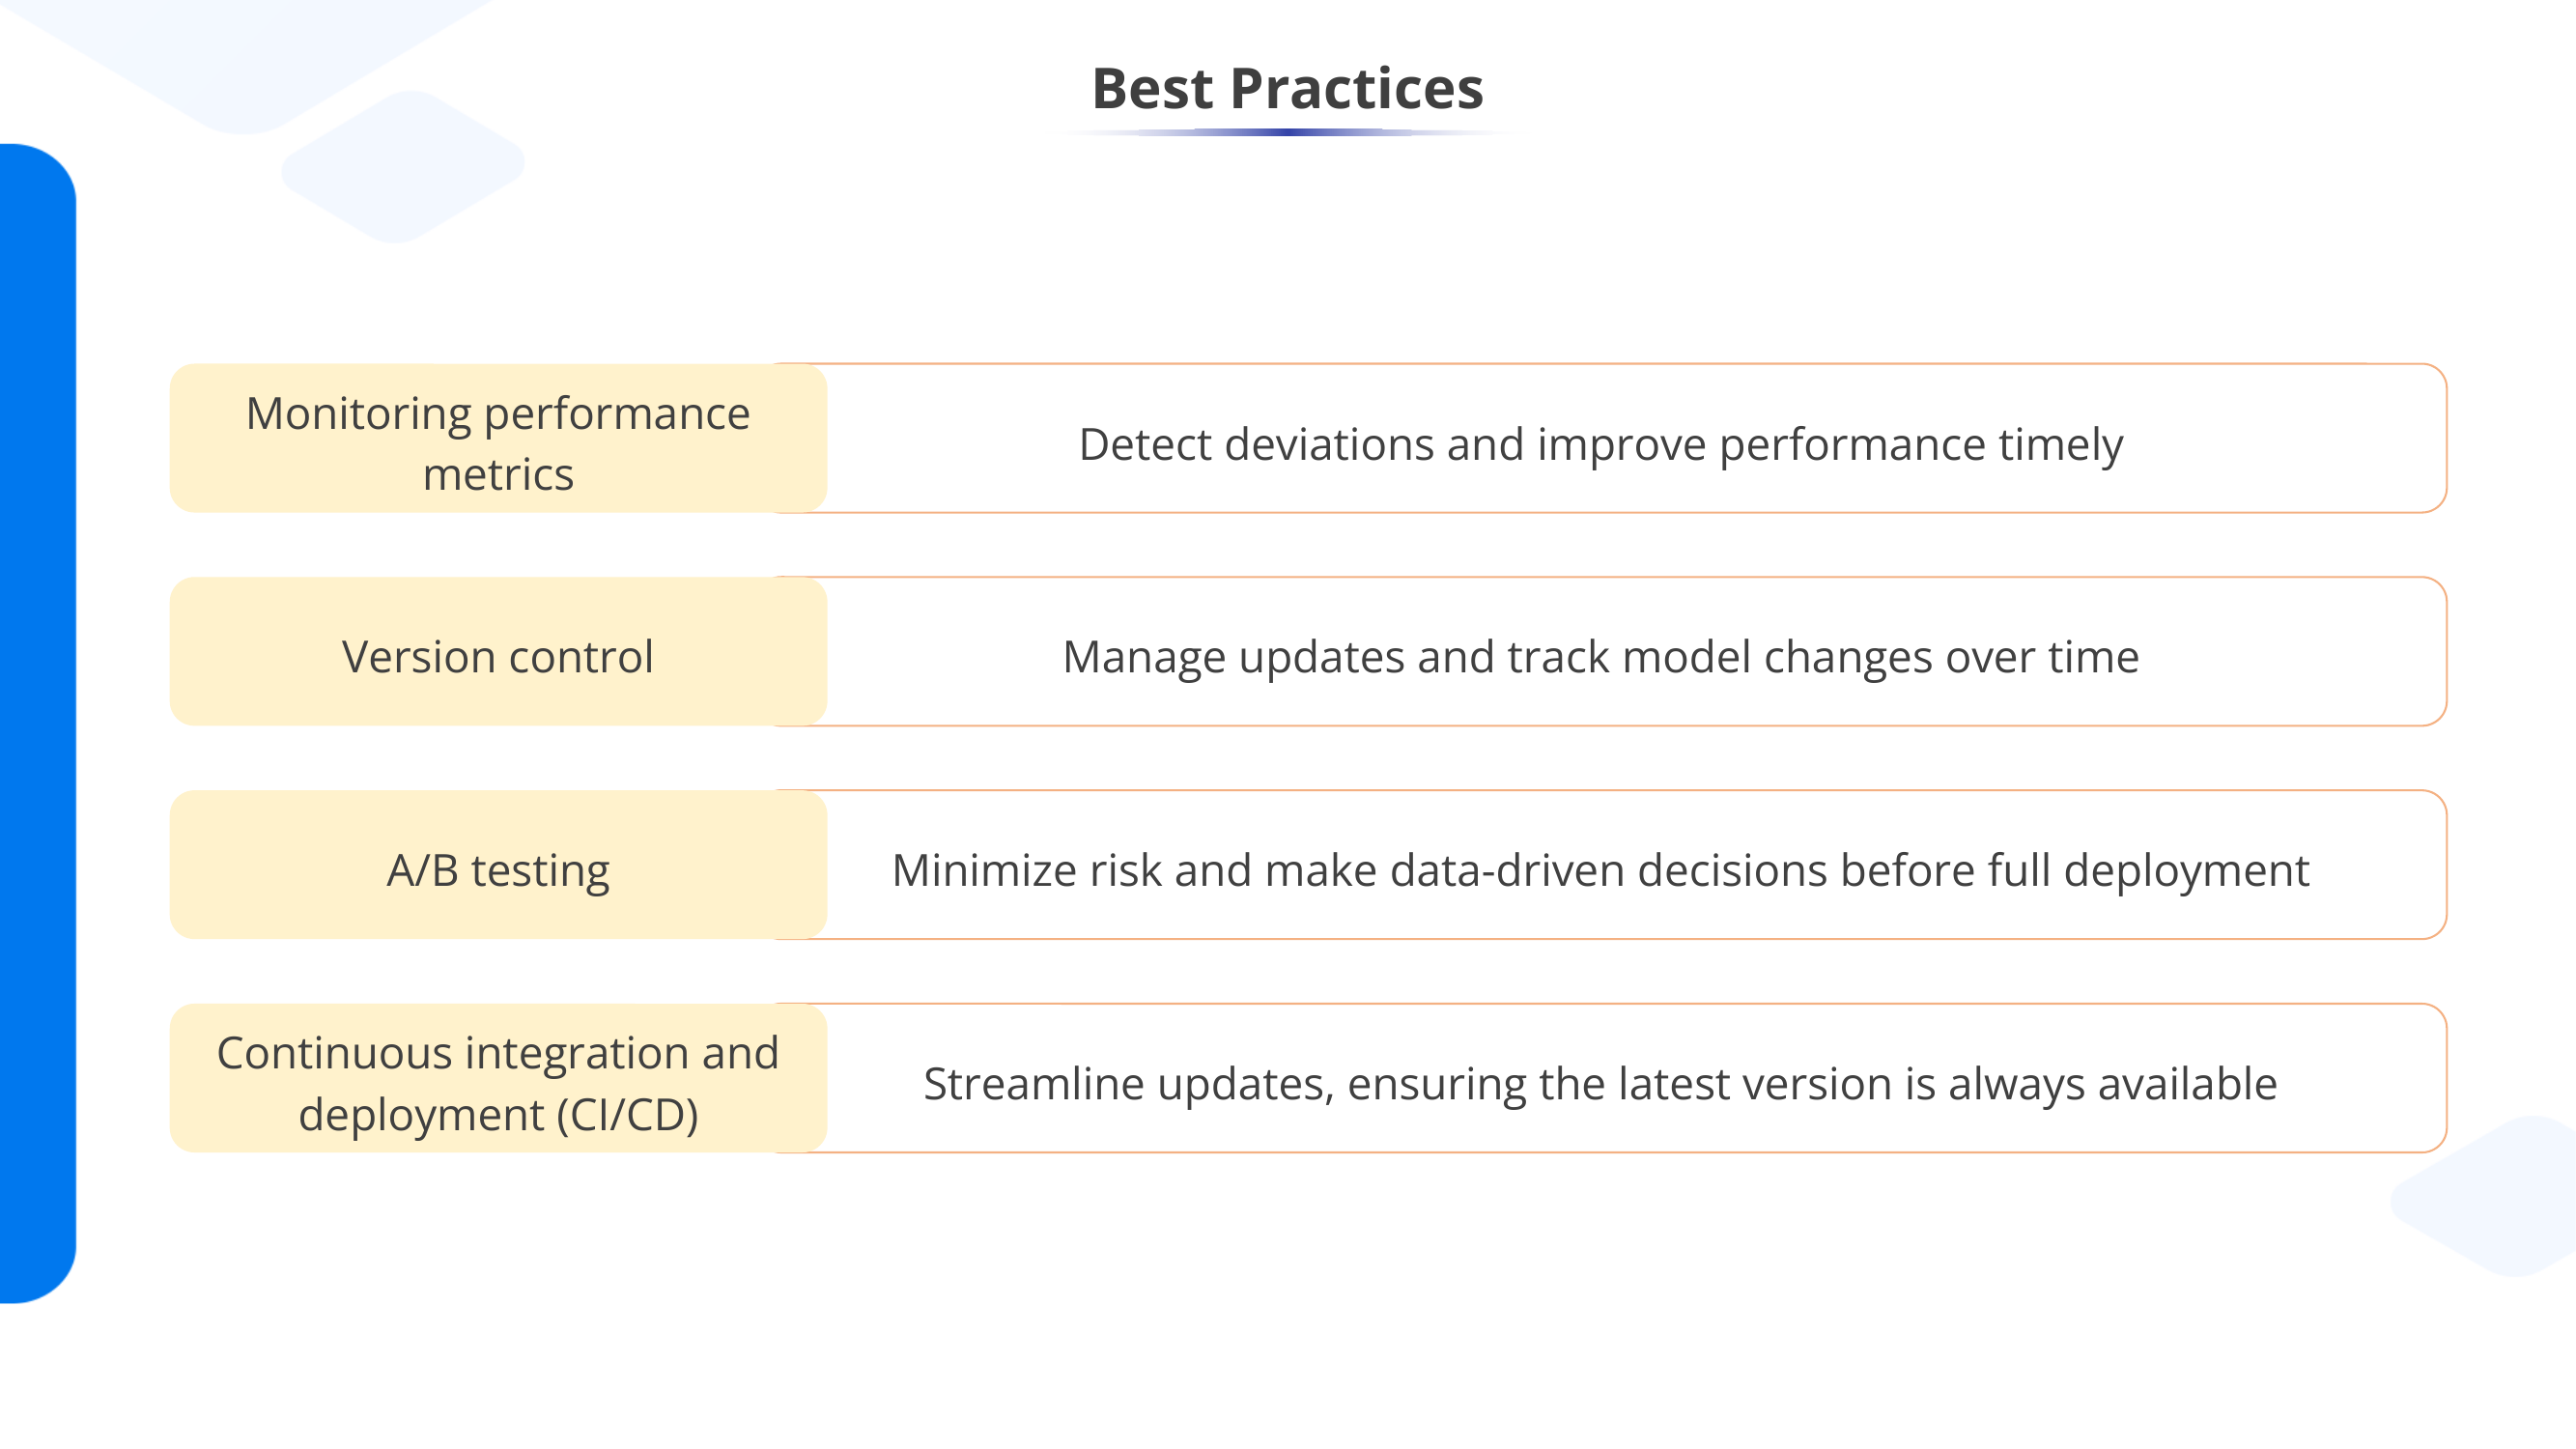

# Best Practices

Monitoring performance metrics
Detect deviations and improve performance timely
Version control
Manage updates and track model changes over time
A/B testing
Minimize risk and make data-driven decisions before full deployment
Continuous integration and deployment (CI/CD)
Streamline updates, ensuring the latest version is always available